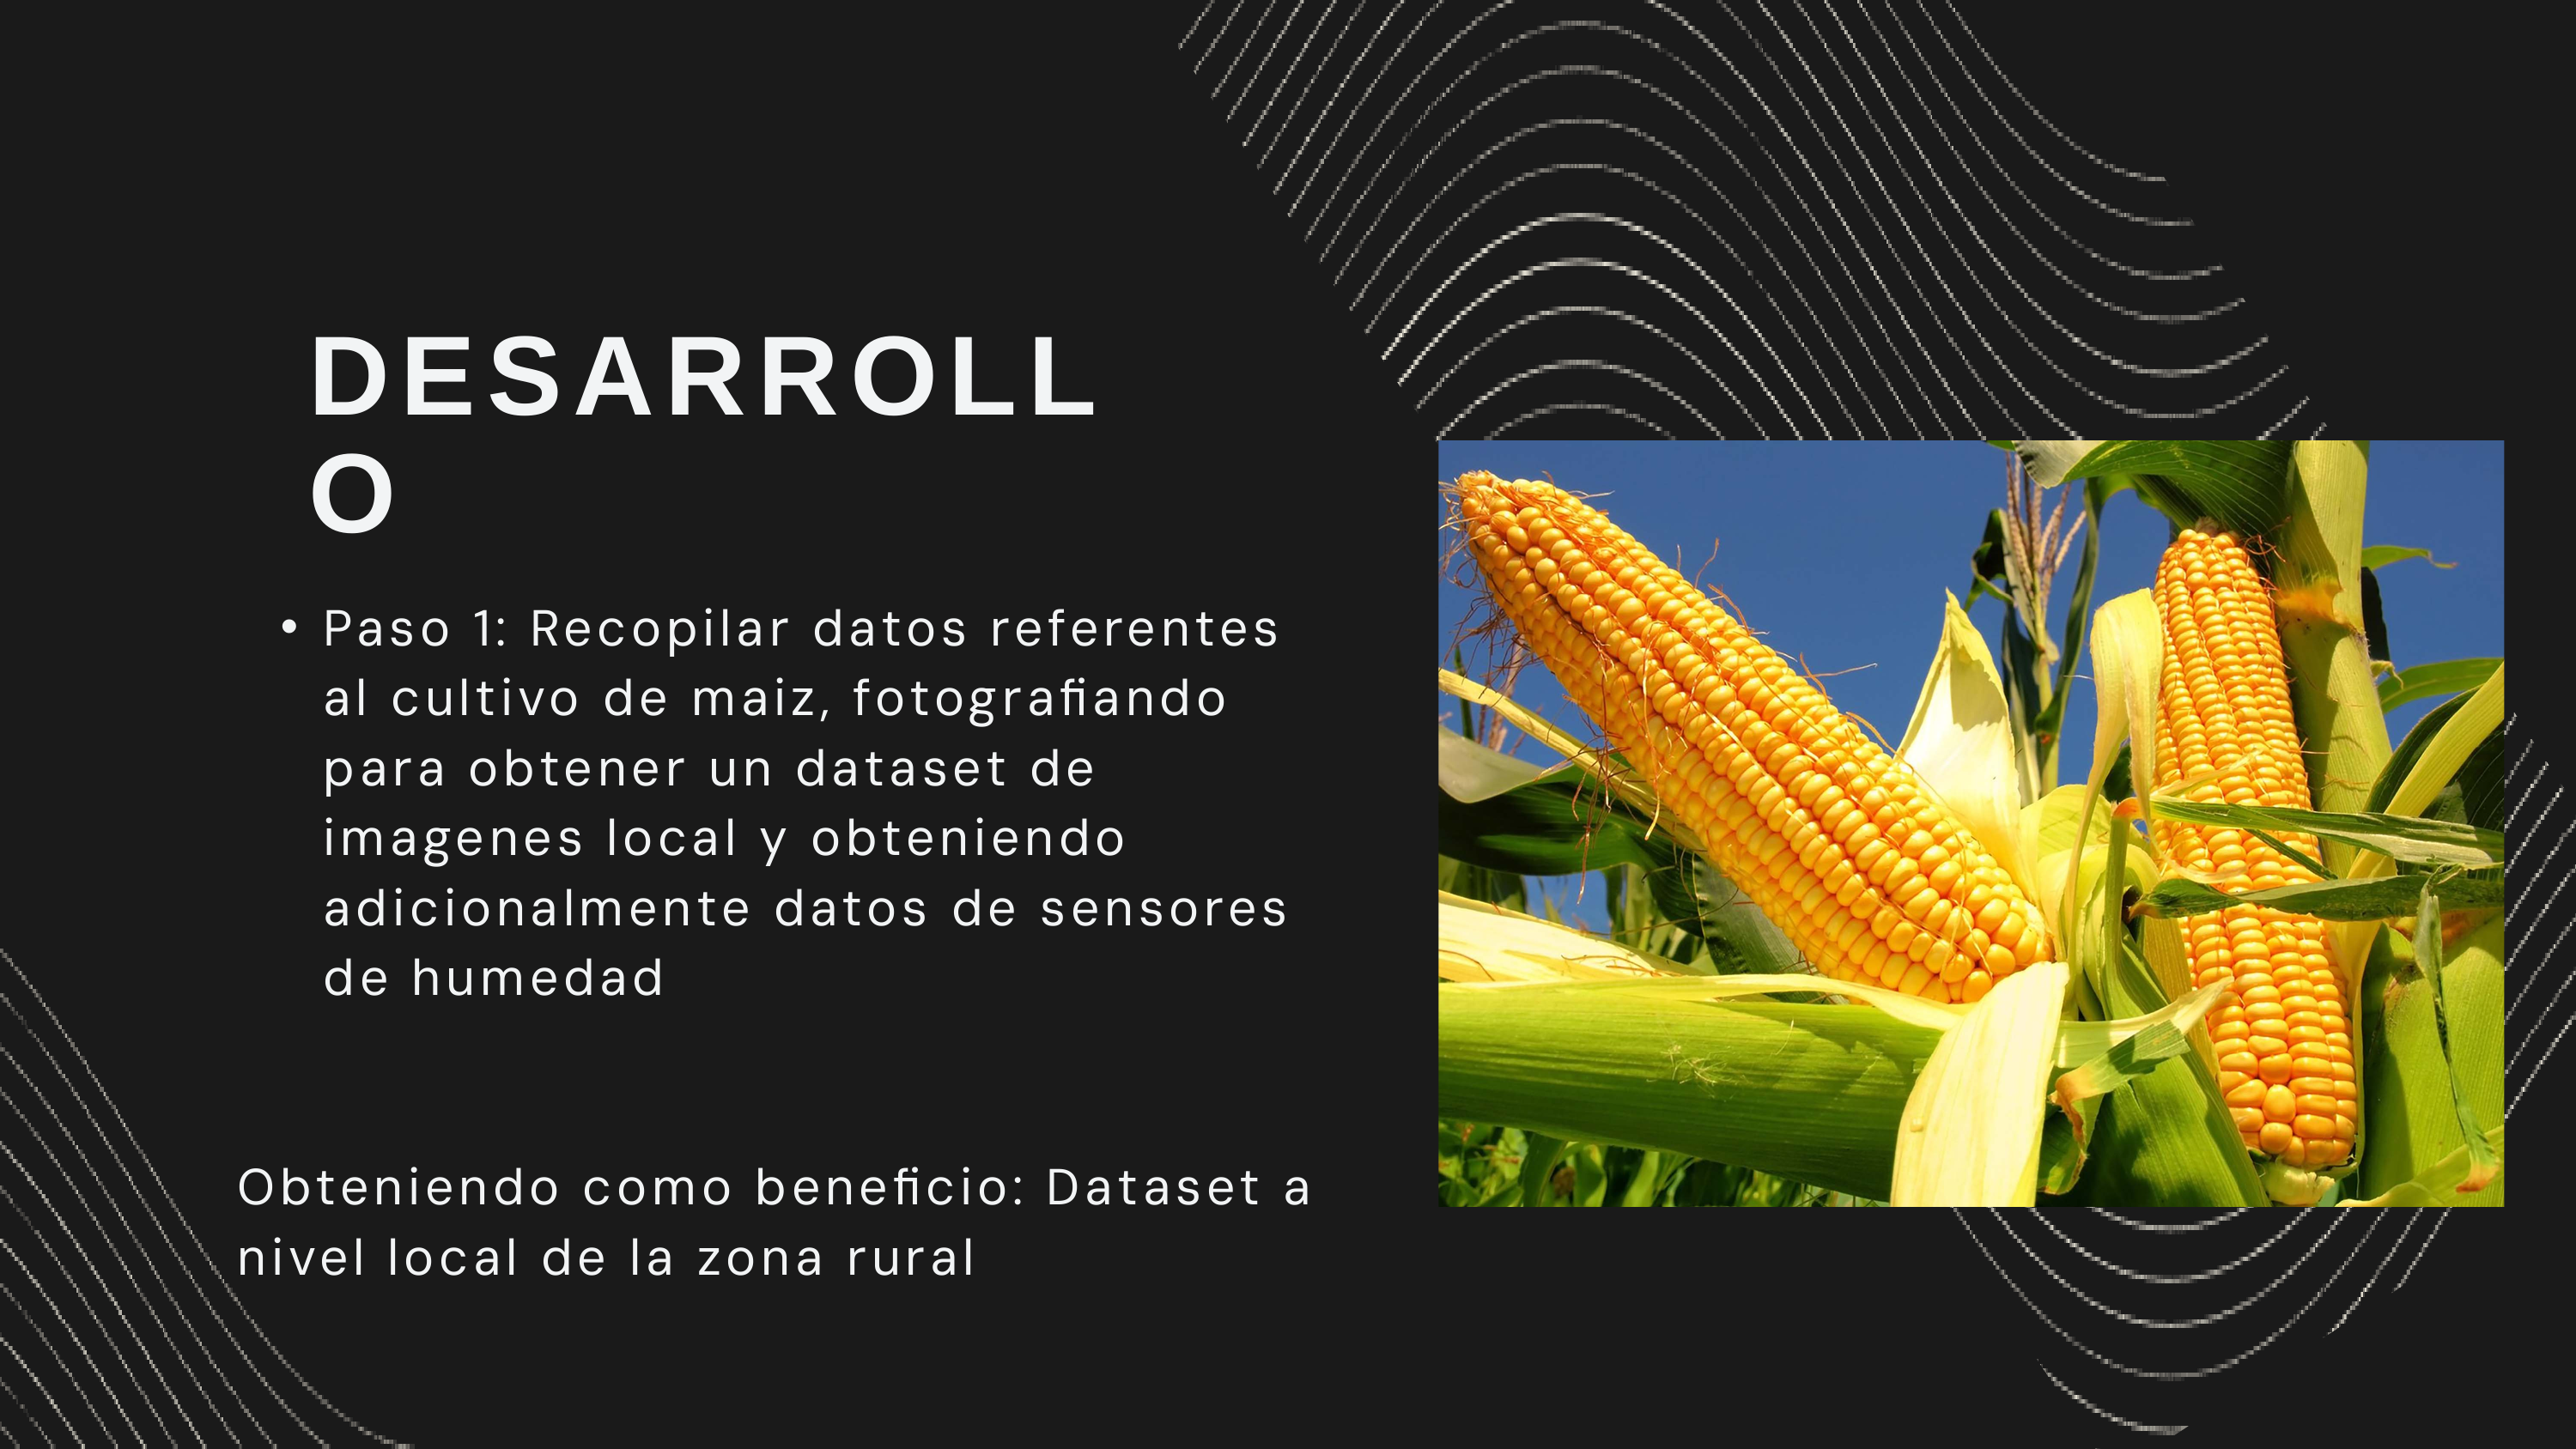

DESARROLLO

Paso 1: Recopilar datos referentes al cultivo de maiz, fotografiando para obtener un dataset de imagenes local y obteniendo adicionalmente datos de sensores de humedad

Obteniendo como beneficio: Dataset a nivel local de la zona rural